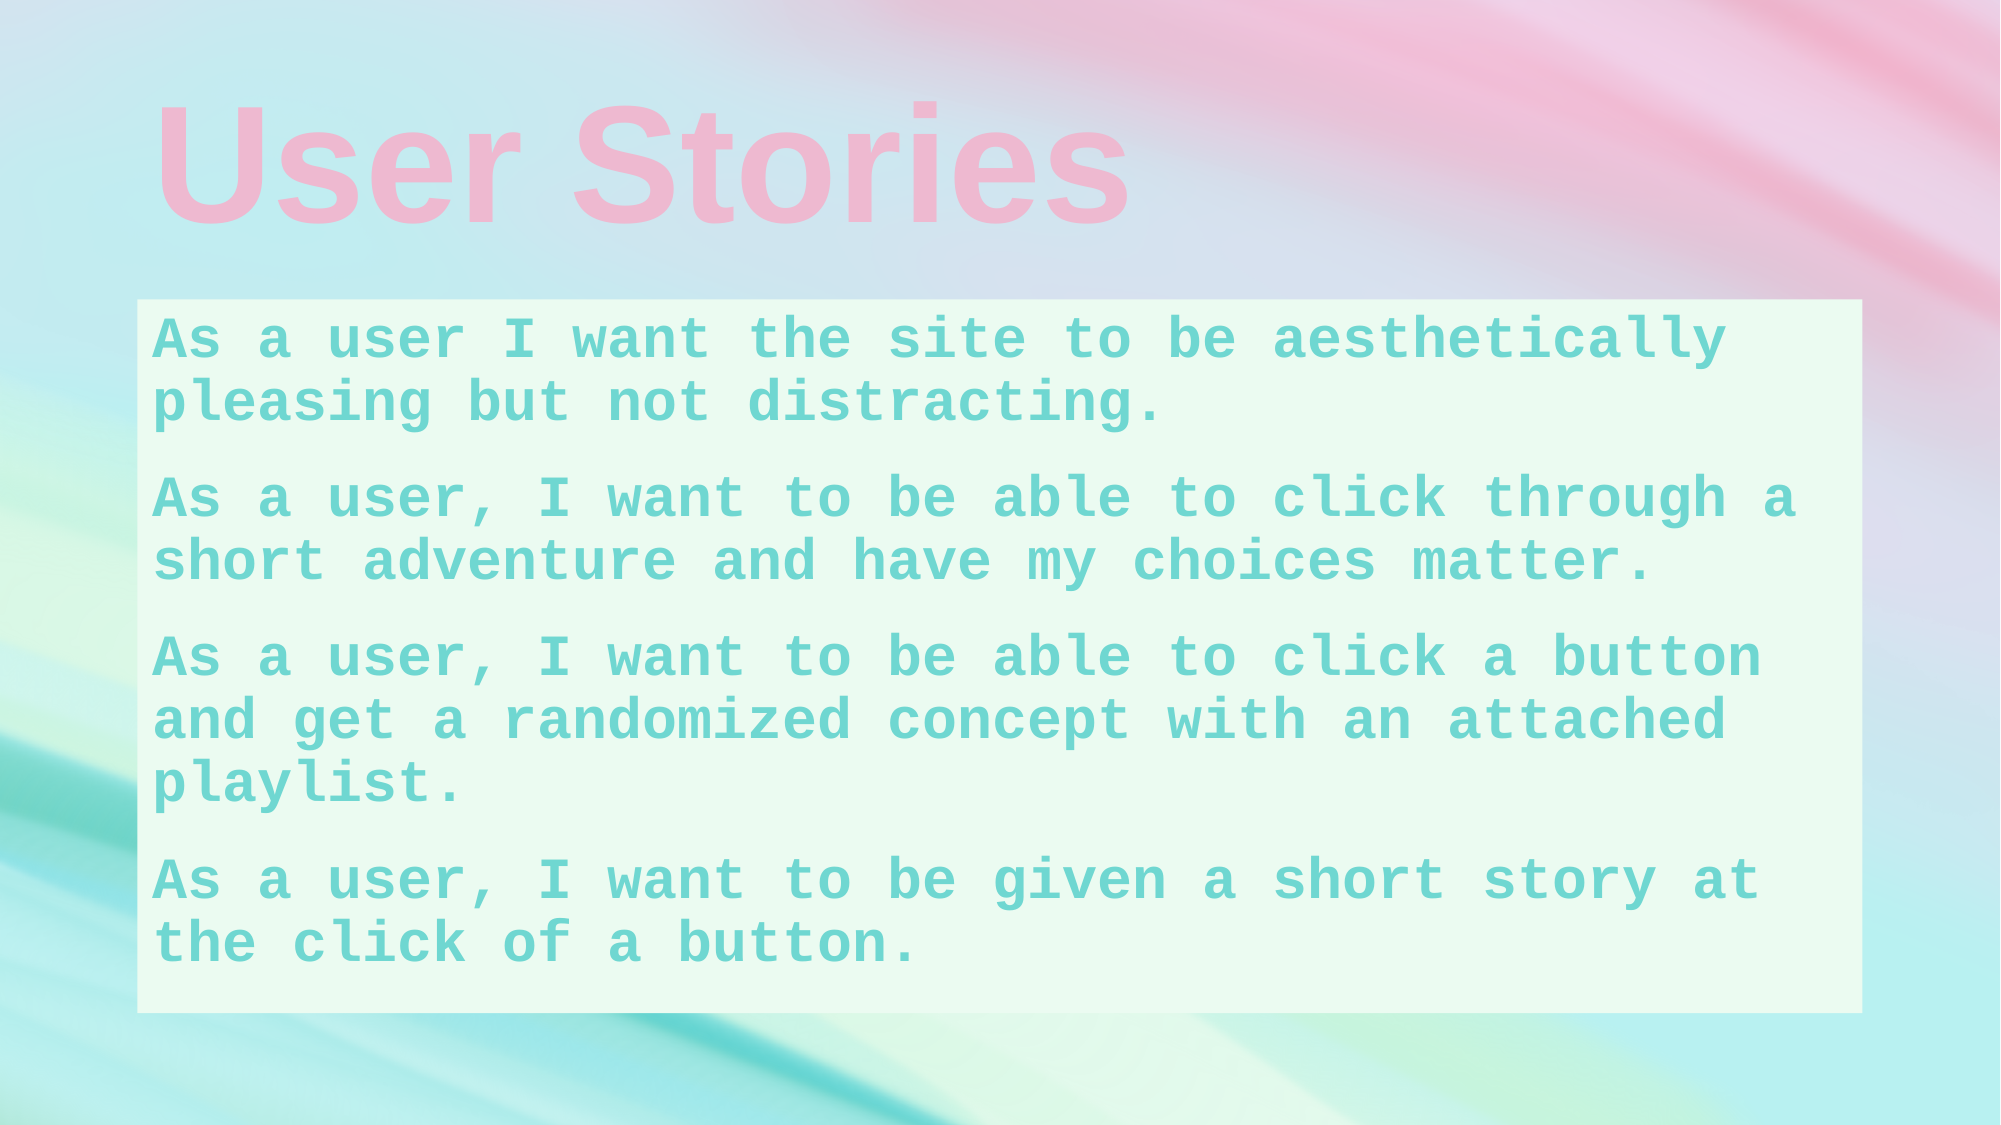

# User Stories
As a user I want the site to be aesthetically pleasing but not distracting.
As a user, I want to be able to click through a short adventure and have my choices matter.
As a user, I want to be able to click a button and get a randomized concept with an attached playlist.
As a user, I want to be given a short story at the click of a button.